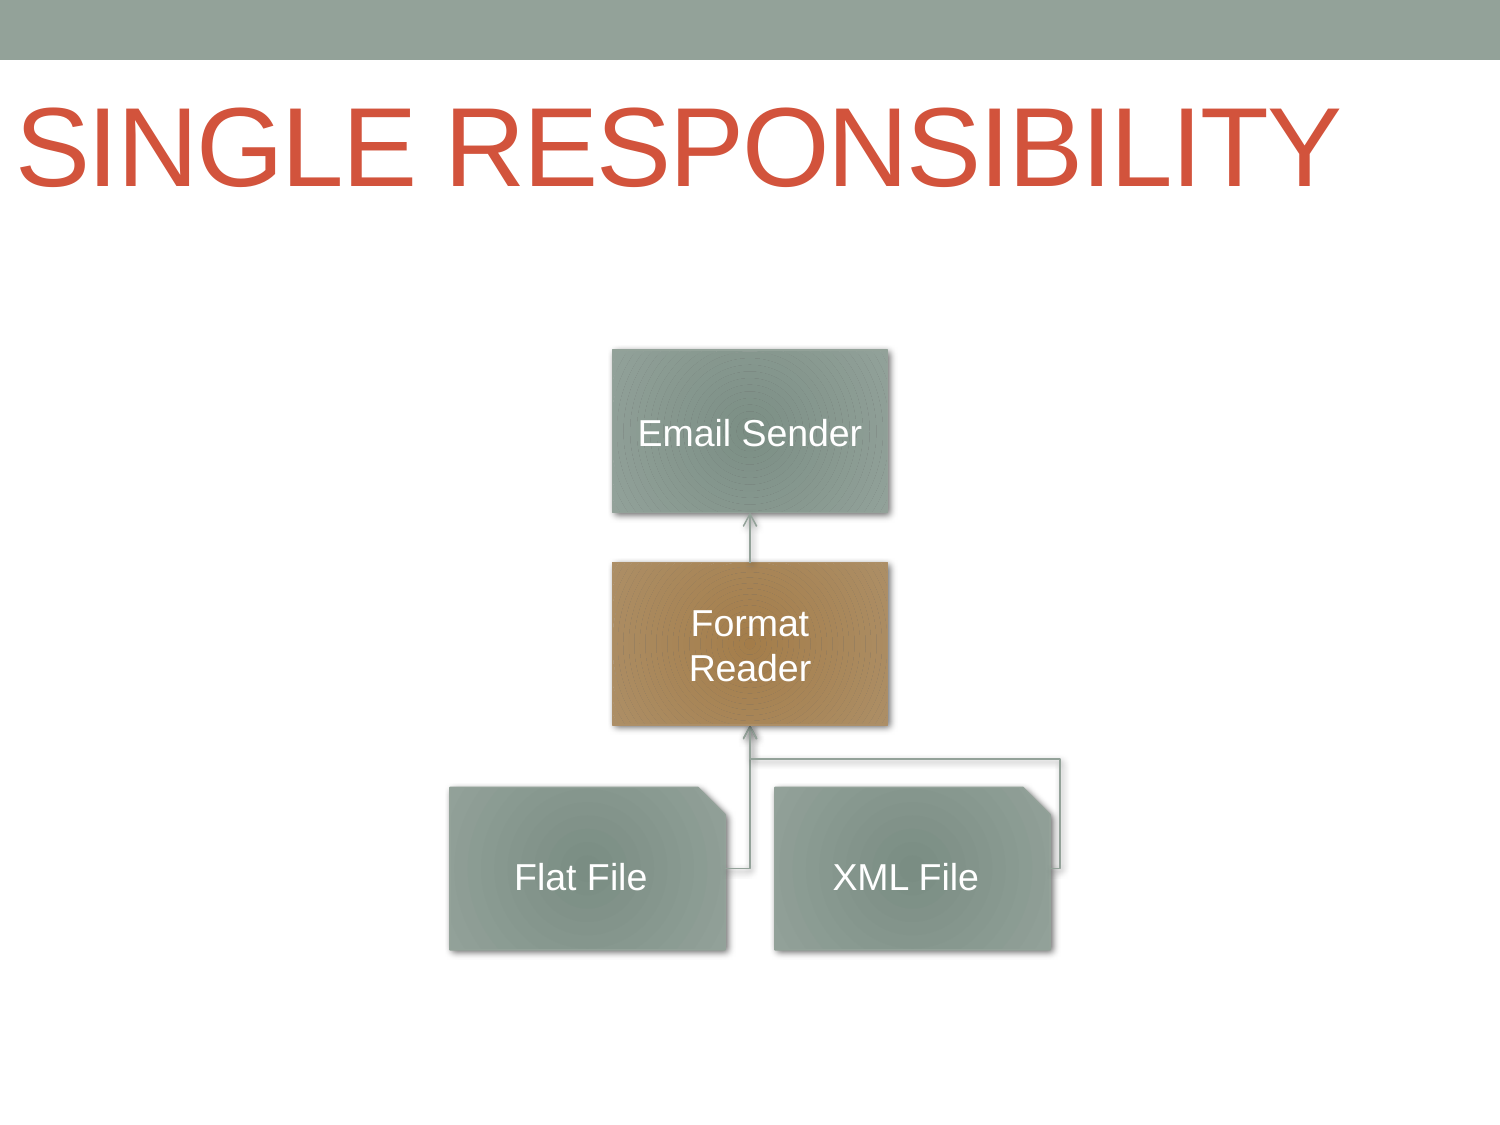

Single Responsibility
Email Sender
Format Reader
Flat File
XML File